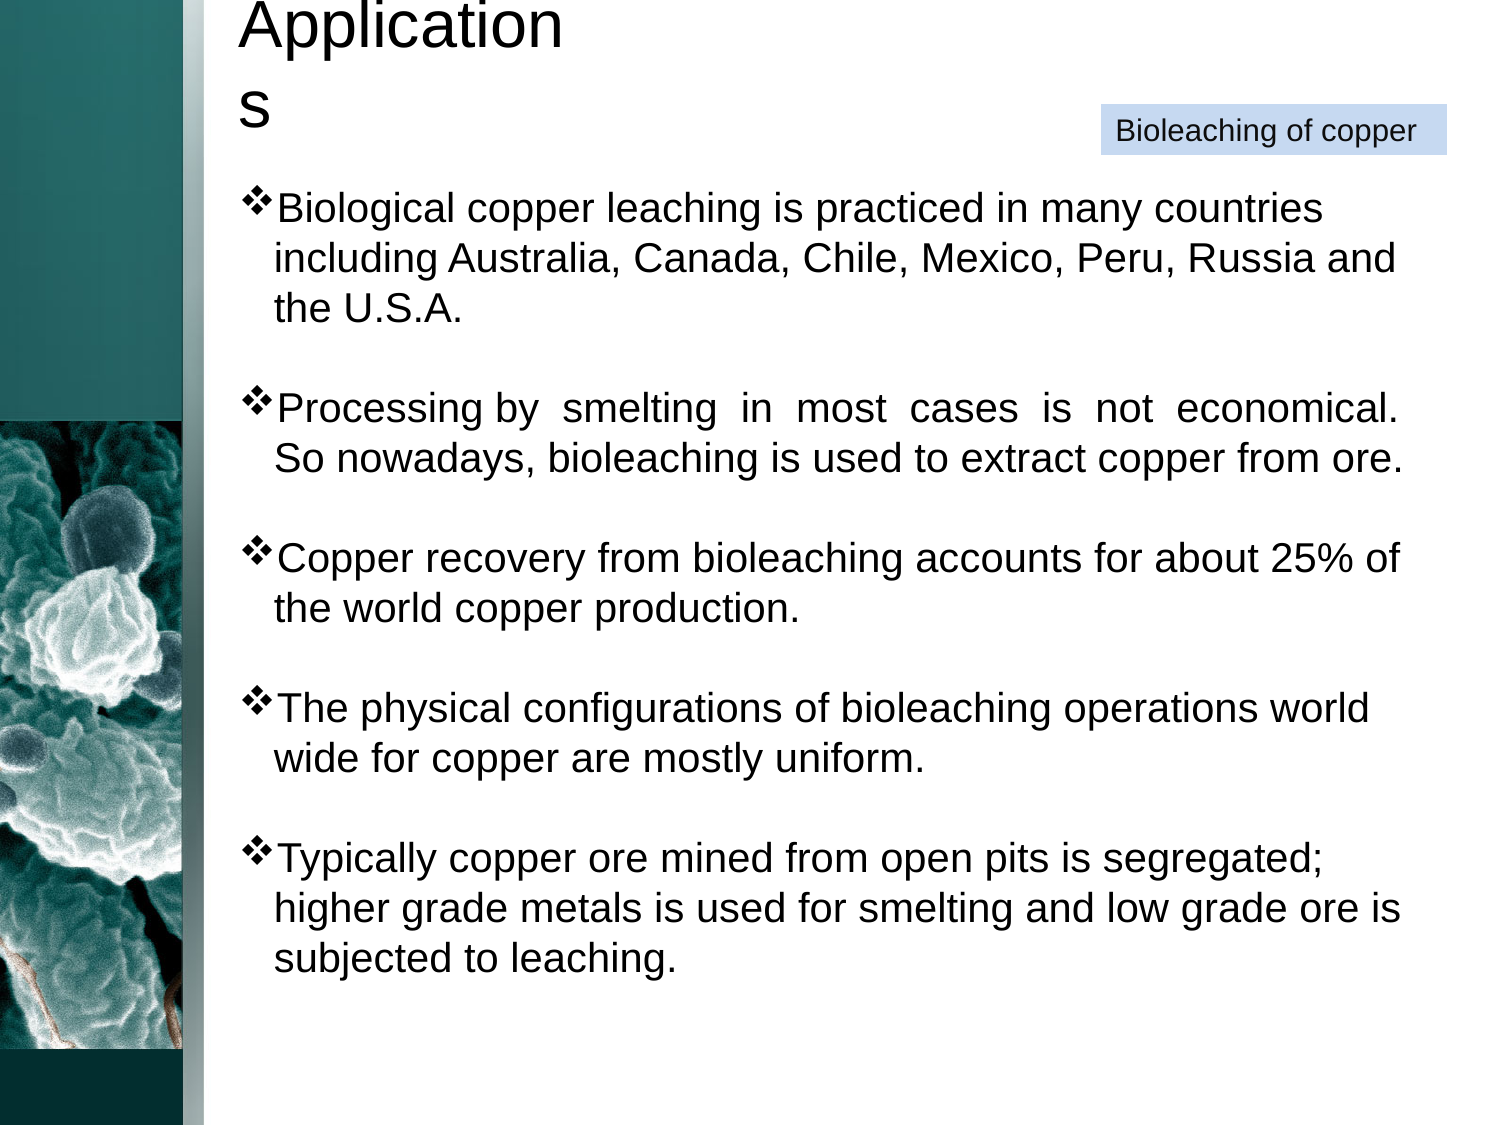

# Applications
Bioleaching of copper
Biological copper leaching is practiced in many countries including Australia, Canada, Chile, Mexico, Peru, Russia and the U.S.A.

Processing by  smelting  in  most  cases  is  not  economical. So nowadays, bioleaching is used to extract copper from ore.

Copper recovery from bioleaching accounts for about 25% of the world copper production.

The physical configurations of bioleaching operations world wide for copper are mostly uniform.

Typically copper ore mined from open pits is segregated; higher grade metals is used for smelting and low grade ore is subjected to leaching.